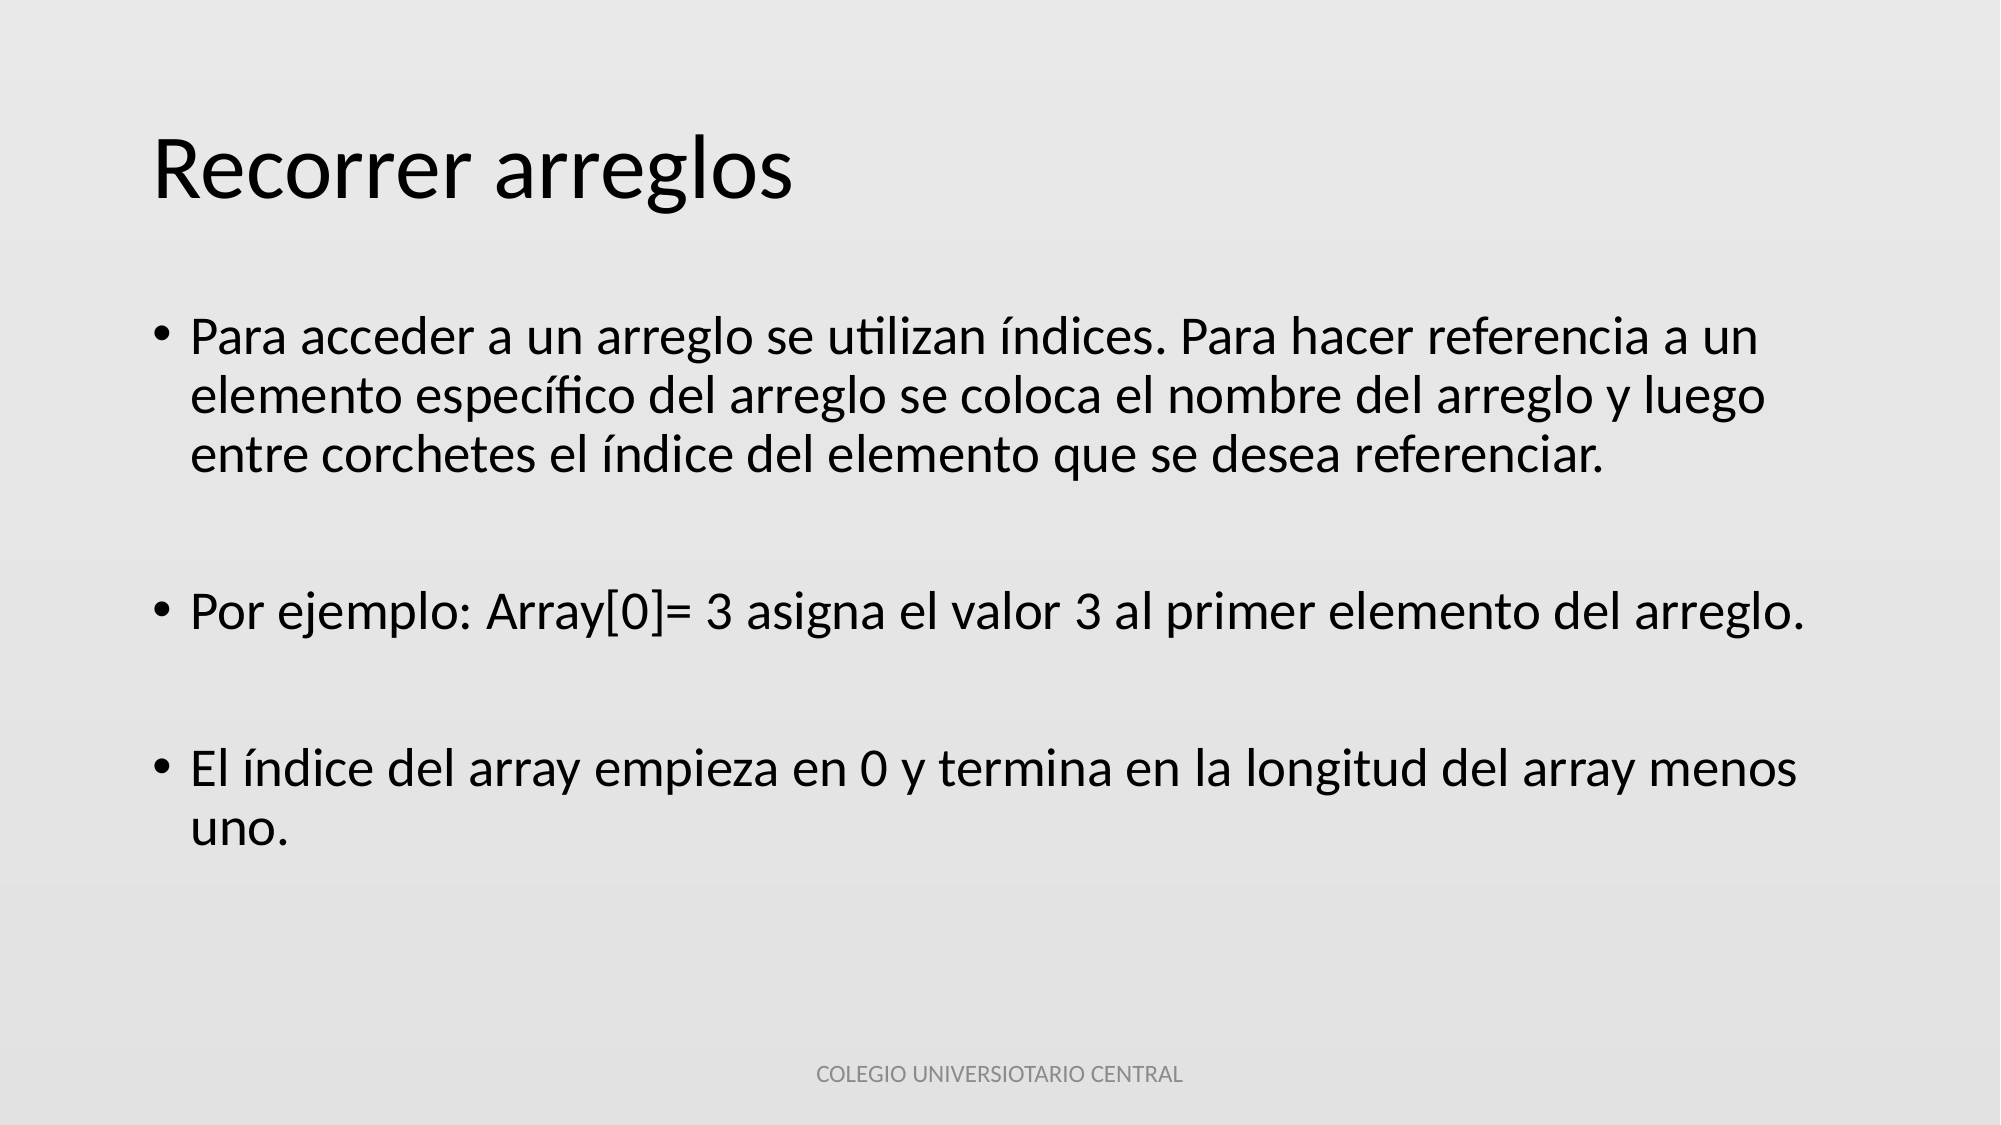

# Recorrer arreglos
Para acceder a un arreglo se utilizan índices. Para hacer referencia a un elemento específico del arreglo se coloca el nombre del arreglo y luego entre corchetes el índice del elemento que se desea referenciar.

Por ejemplo: Array[0]= 3 asigna el valor 3 al primer elemento del arreglo.

El índice del array empieza en 0 y termina en la longitud del array menos uno.

COLEGIO UNIVERSIOTARIO CENTRAL